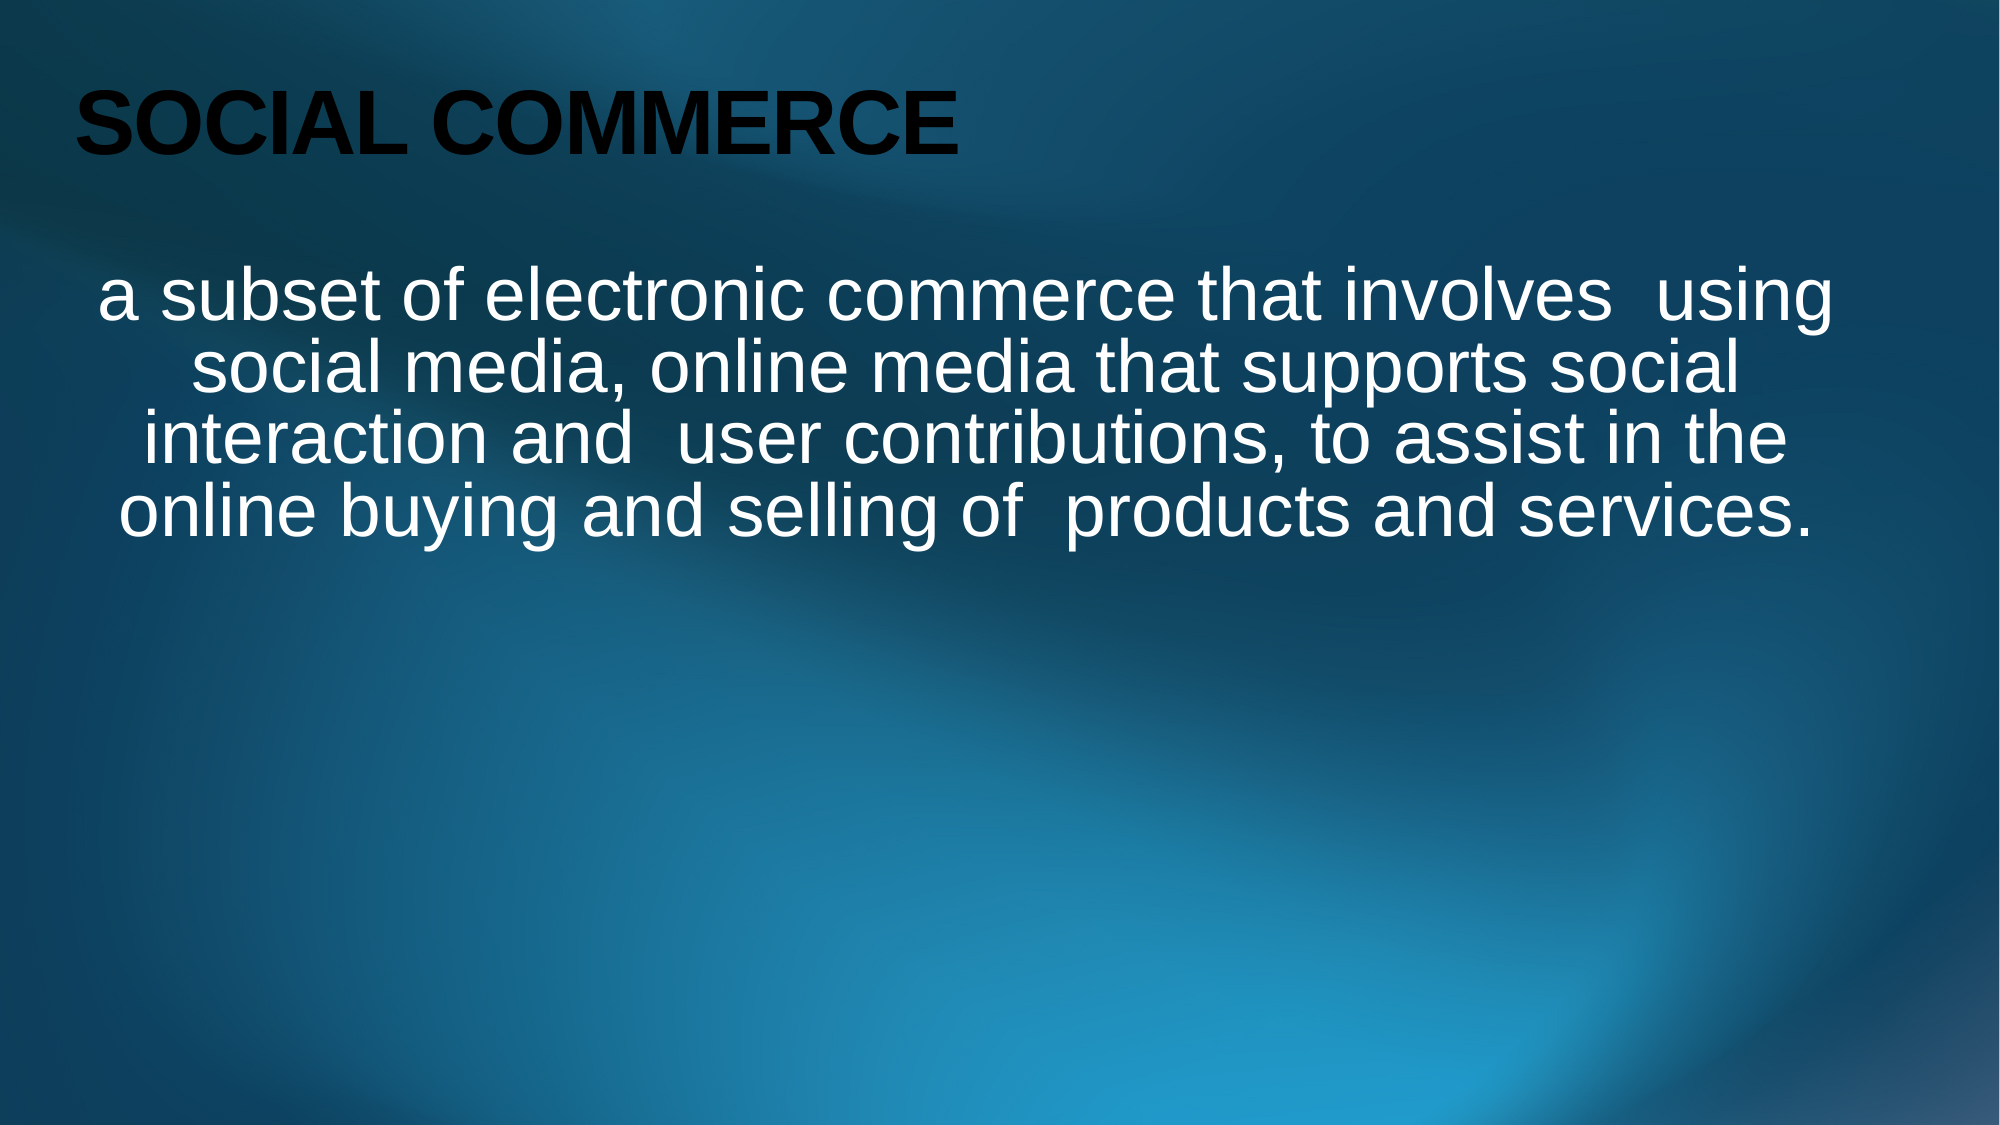

# SOCIAL COMMERCE
a subset of electronic commerce that involves  using social media, online media that supports social interaction and  user contributions, to assist in the online buying and selling of  products and services.